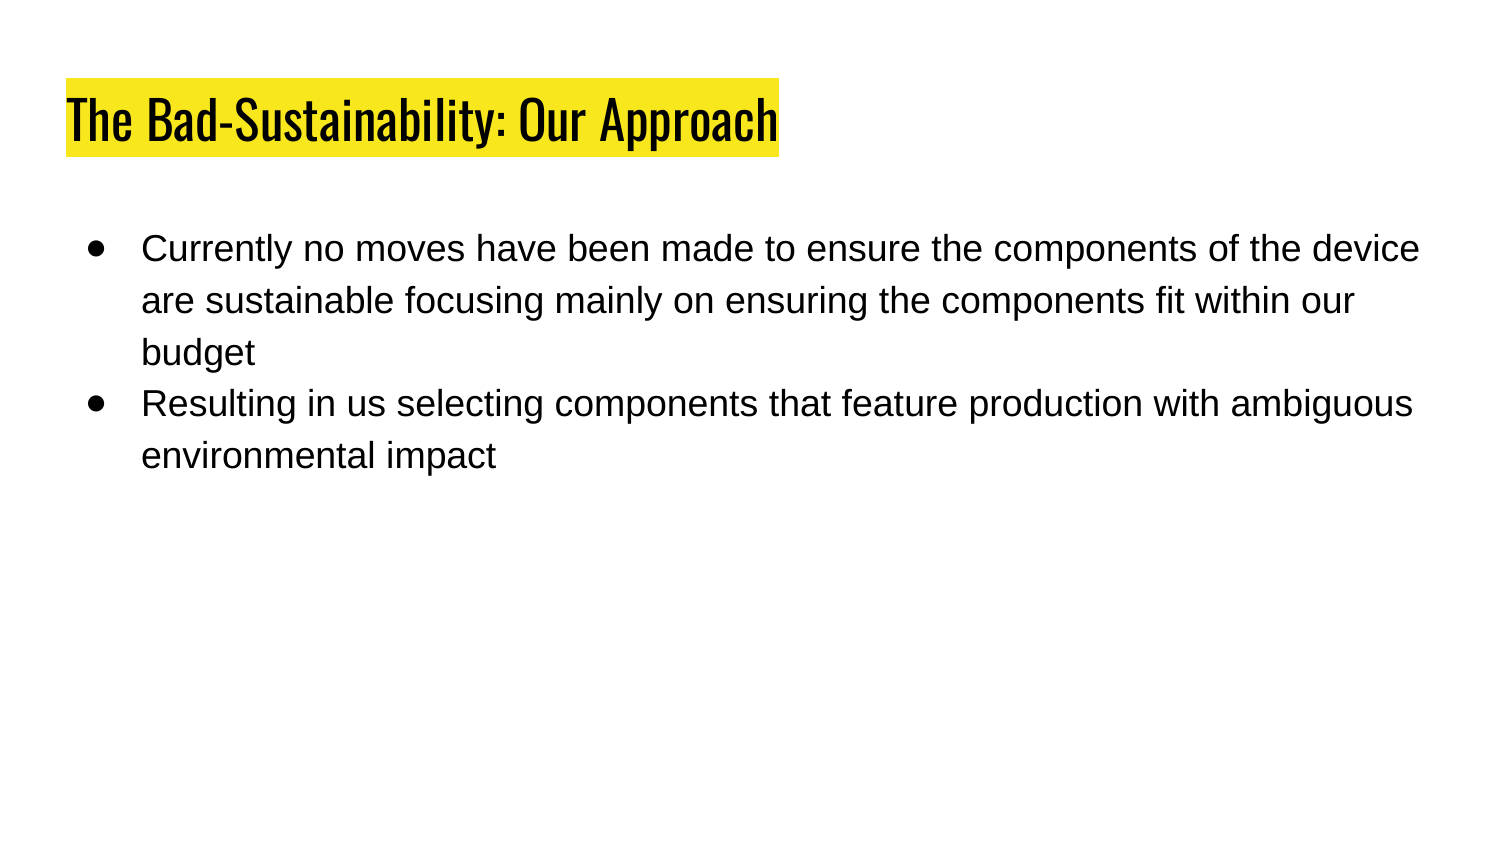

# The Bad-Sustainability: Our Approach

Currently no moves have been made to ensure the components of the device are sustainable focusing mainly on ensuring the components fit within our budget
Resulting in us selecting components that feature production with ambiguous environmental impact